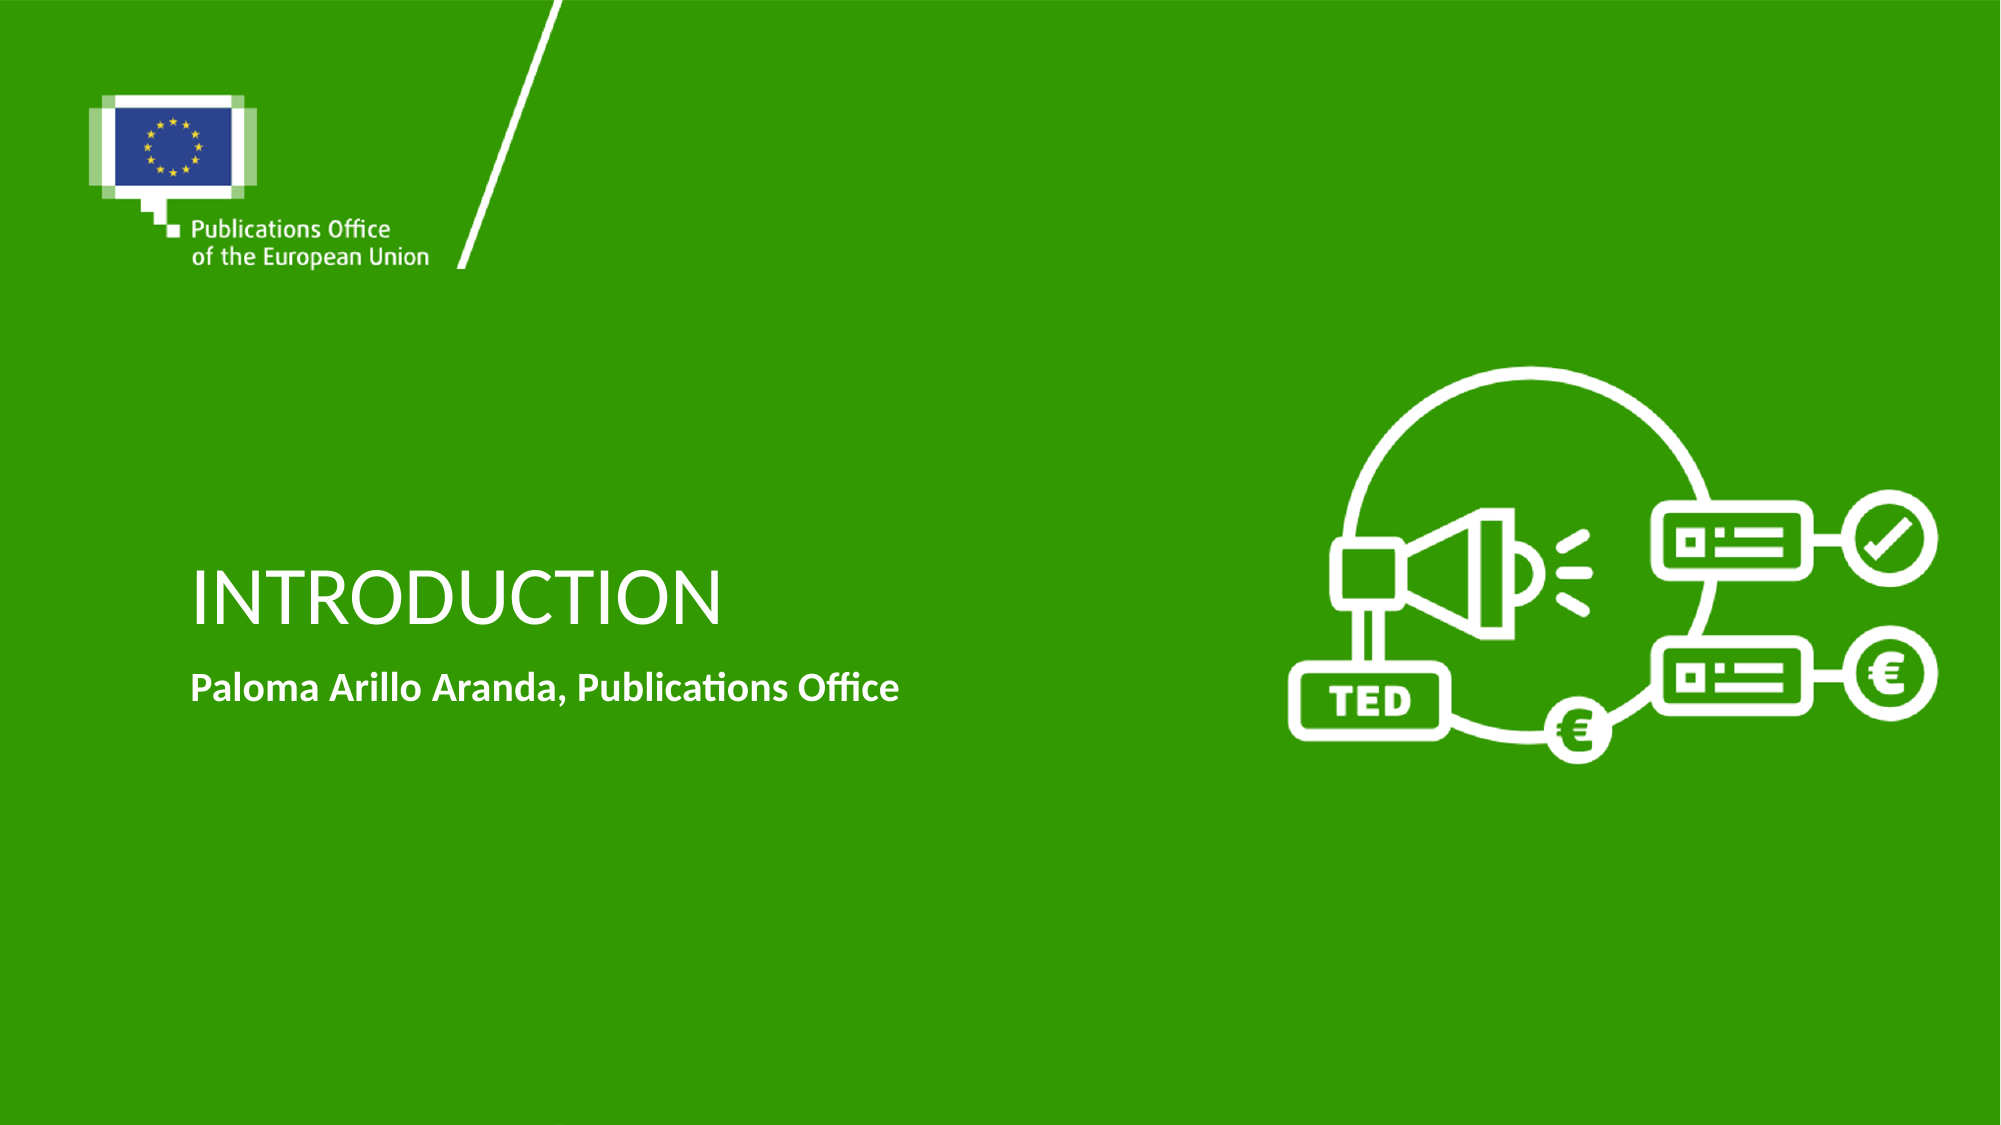

# Introduction
Paloma Arillo Aranda, Publications Office